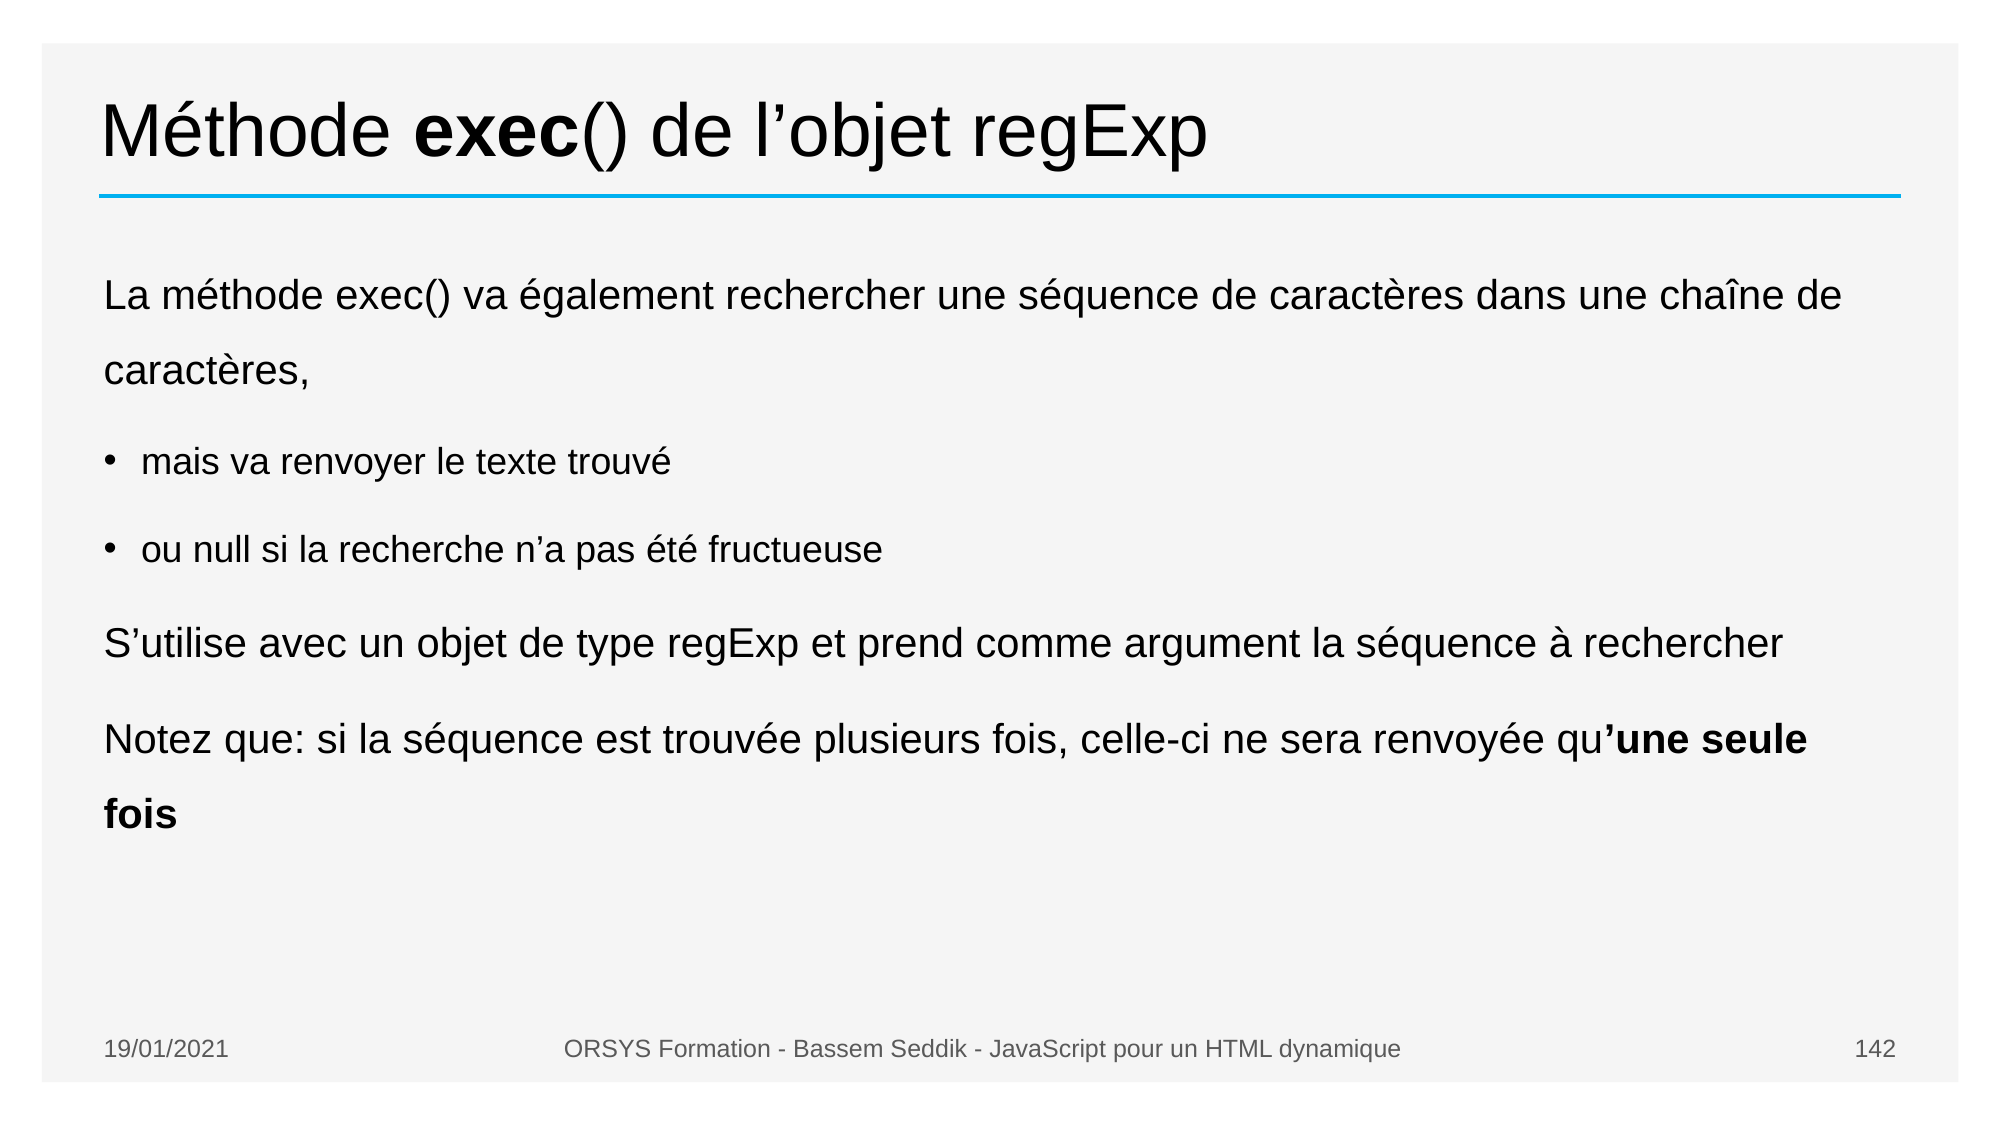

# Méthode exec() de l’objet regExp
La méthode exec() va également rechercher une séquence de caractères dans une chaîne de caractères,
mais va renvoyer le texte trouvé
ou null si la recherche n’a pas été fructueuse
S’utilise avec un objet de type regExp et prend comme argument la séquence à rechercher
Notez que: si la séquence est trouvée plusieurs fois, celle-ci ne sera renvoyée qu’une seule fois

19/01/2021
ORSYS Formation - Bassem Seddik - JavaScript pour un HTML dynamique
142